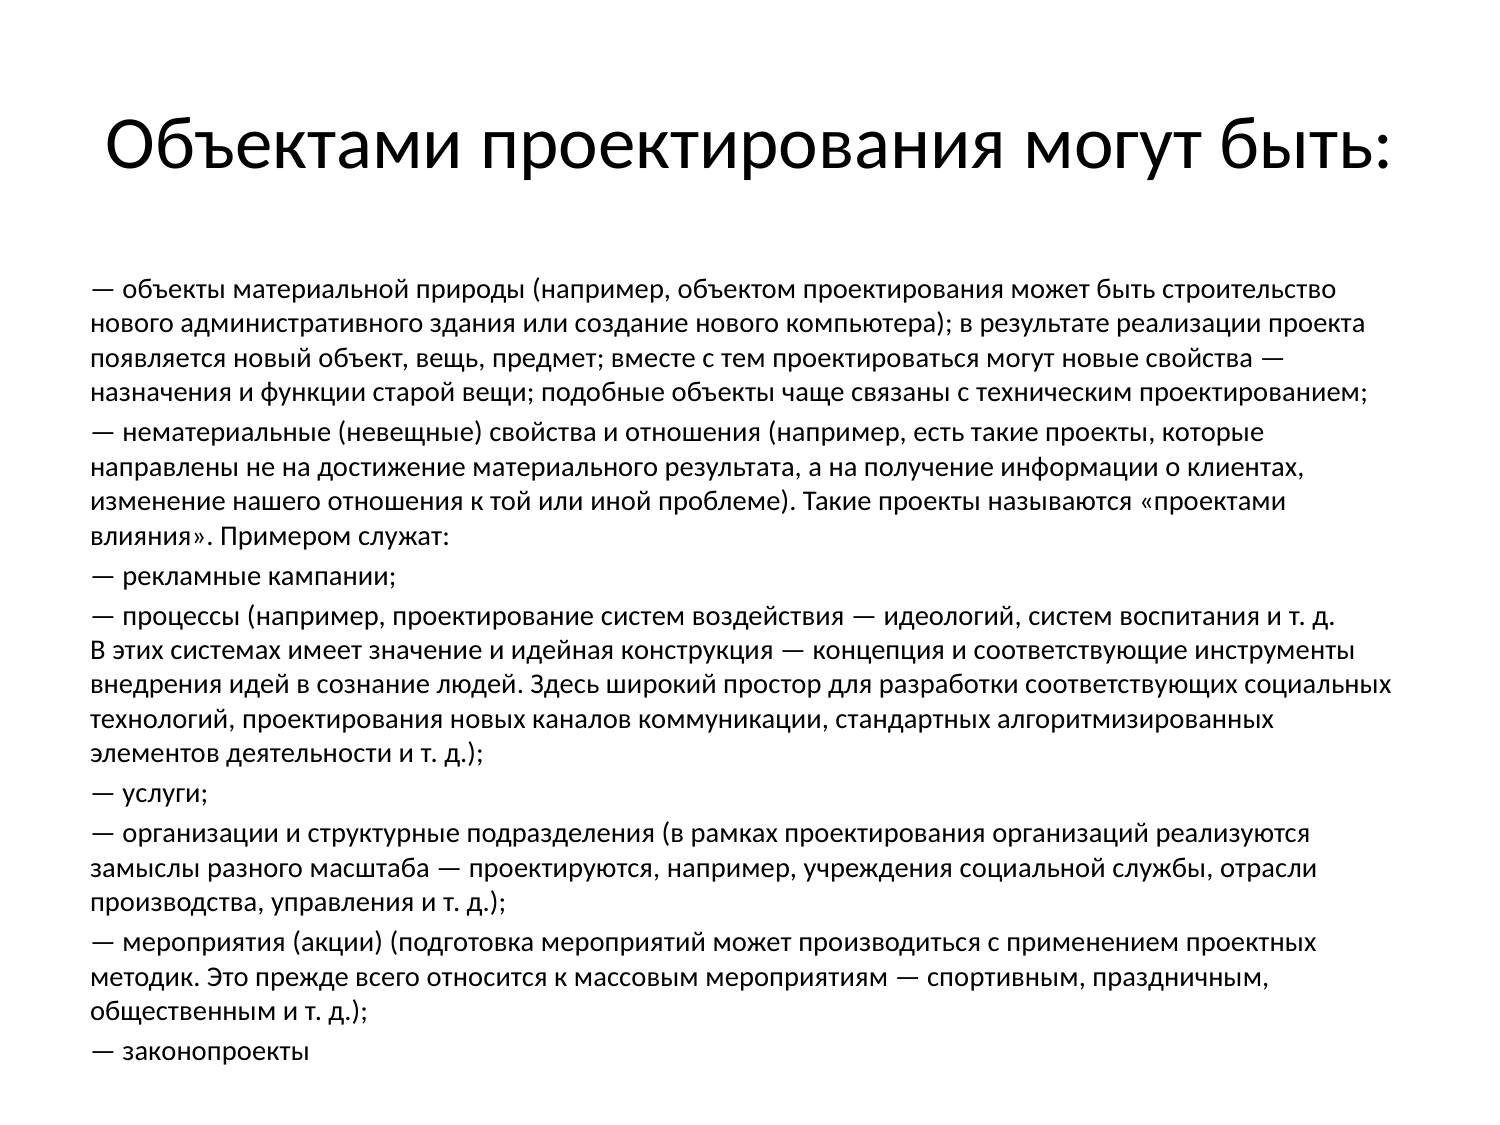

# Объектами проектирования могут быть:
— объекты материальной природы (например, объектом проектирования может быть строительство нового административного здания или создание нового компьютера); в результате реализации проекта появляется новый объект, вещь, предмет; вместе с тем проектироваться могут новые свойства — назначения и функции старой вещи; подобные объекты чаще связаны с техническим проектированием;
— нематериальные (невещные) свойства и отношения (например, есть такие проекты, которые направлены не на достижение материального результата, а на получение информации о клиентах, изменение нашего отношения к той или иной проблеме). Такие проекты называются «проектами влияния». Примером служат:
— рекламные кампании;
— процессы (например, проектирование систем воздействия — идеологий, систем воспитания и т. д. В этих системах имеет значение и идейная конструкция — концепция и соответствующие инструменты внедрения идей в сознание людей. Здесь широкий простор для разработки соответствующих социальных технологий, проектирования новых каналов коммуникации, стандартных алгоритмизированных элементов деятельности и т. д.);
— услуги;
— организации и структурные подразделения (в рамках проектирования организаций реализуются замыслы разного масштаба — проектируются, например, учреждения социальной службы, отрасли производства, управления и т. д.);
— мероприятия (акции) (подготовка мероприятий может производиться с применением проектных методик. Это прежде всего относится к массовым мероприятиям — спортивным, праздничным, общественным и т. д.);
— законопроекты